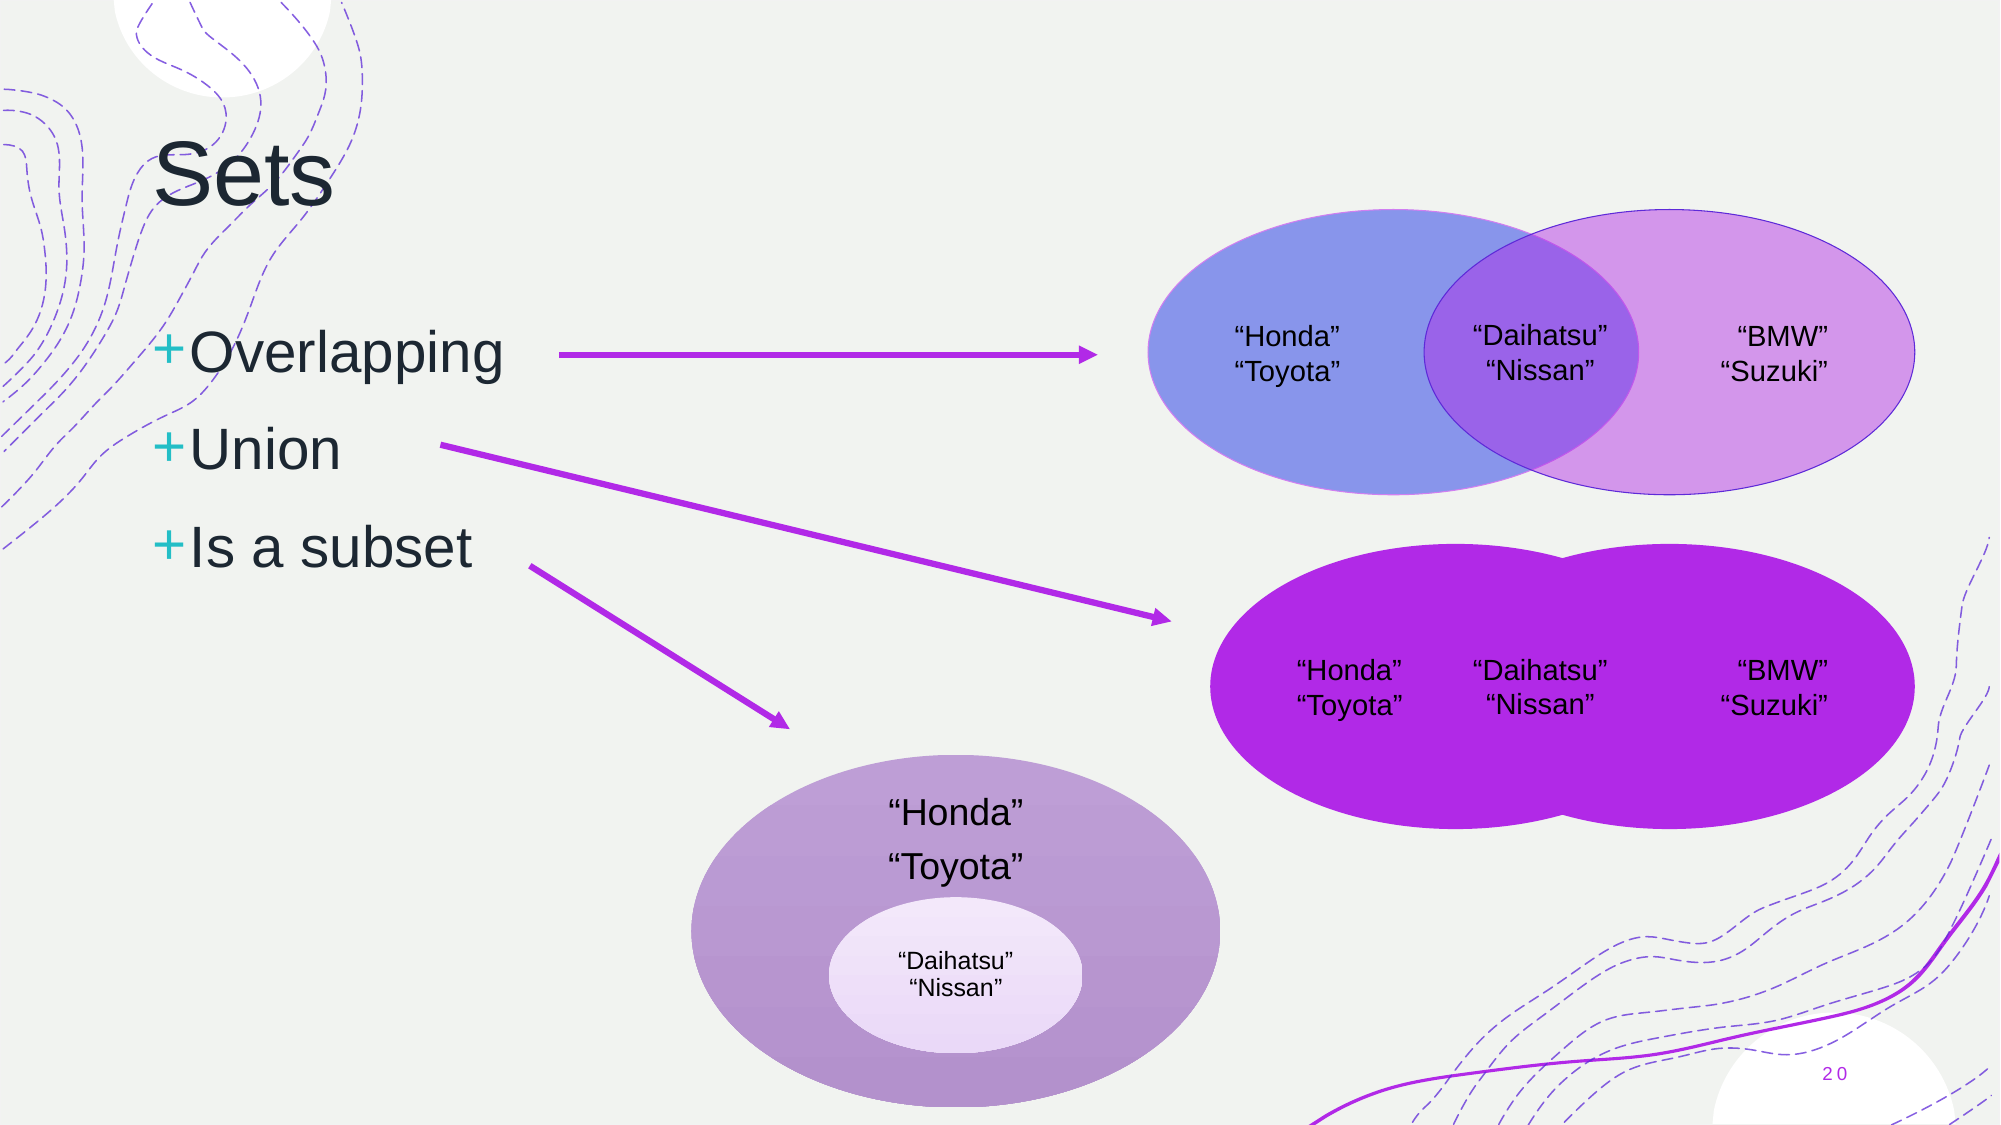

# Sets
“Honda”
“Toyota”
“BMW”
“Suzuki”
“Daihatsu”
“Nissan”
Overlapping
Union
Is a subset
“Honda”
“Toyota”
“BMW”
“Suzuki”
“Daihatsu”
“Nissan”

“Honda”
“Toyota”
“Daihatsu”
“Nissan”
20